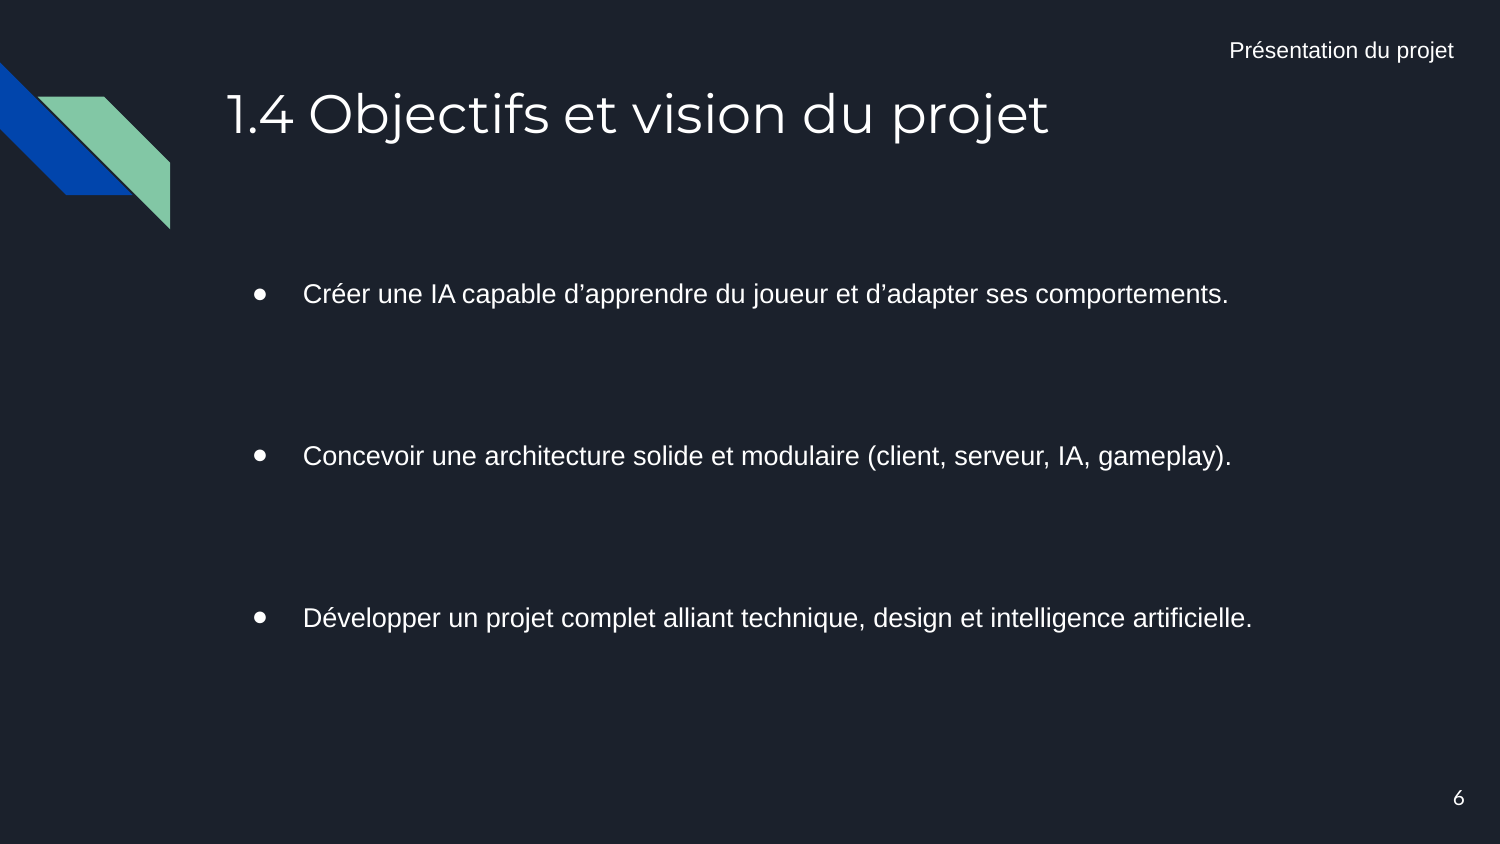

Présentation du projet

# 1.4 Objectifs et vision du projet
Créer une IA capable d’apprendre du joueur et d’adapter ses comportements.

Concevoir une architecture solide et modulaire (client, serveur, IA, gameplay).

Développer un projet complet alliant technique, design et intelligence artificielle.
6